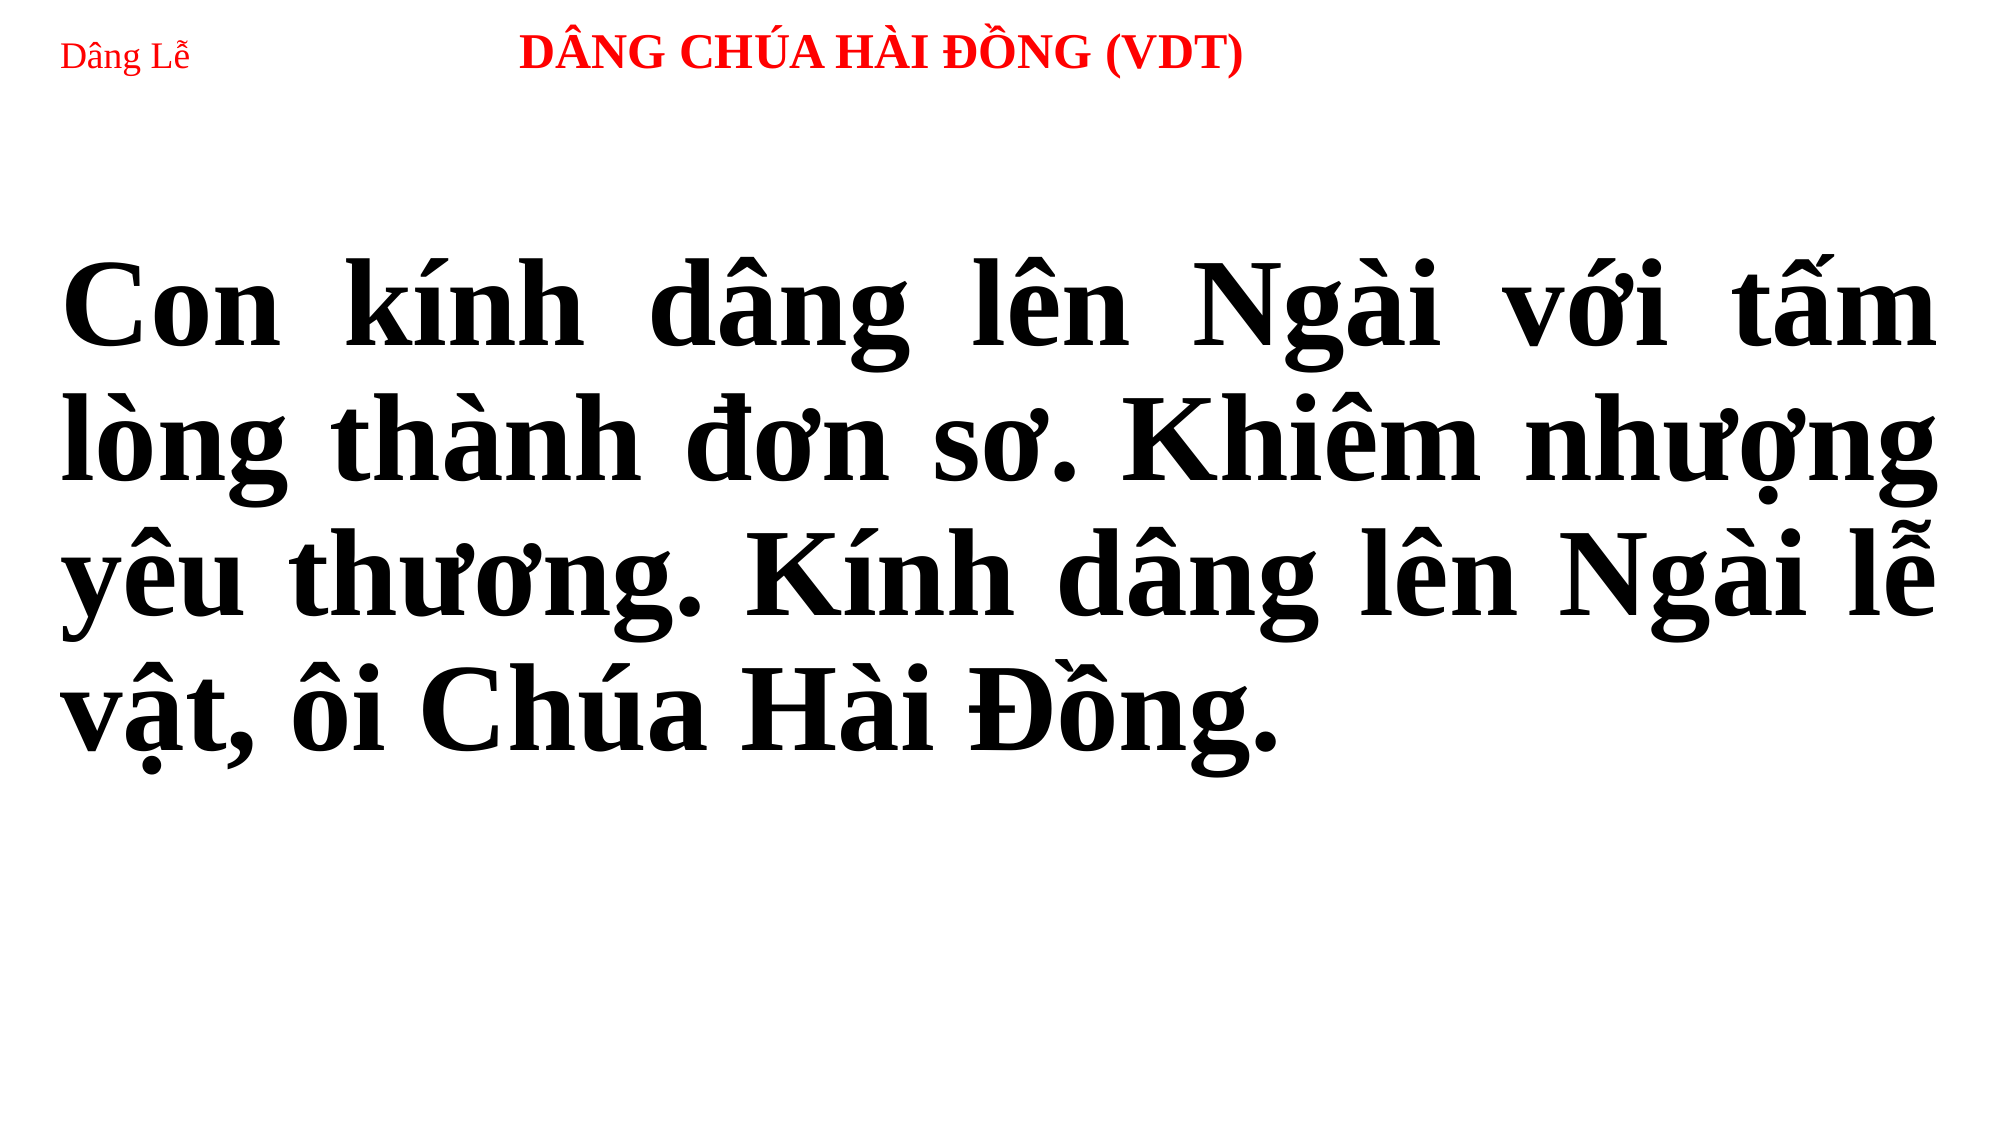

# Dâng Lễ                                 	 DÂNG CHÚA HÀI ĐỒNG (VDT)
Con kính dâng lên Ngài với tấm lòng thành đơn sơ. Khiêm nhượng yêu thương. Kính dâng lên Ngài lễ vật, ôi Chúa Hài Đồng.